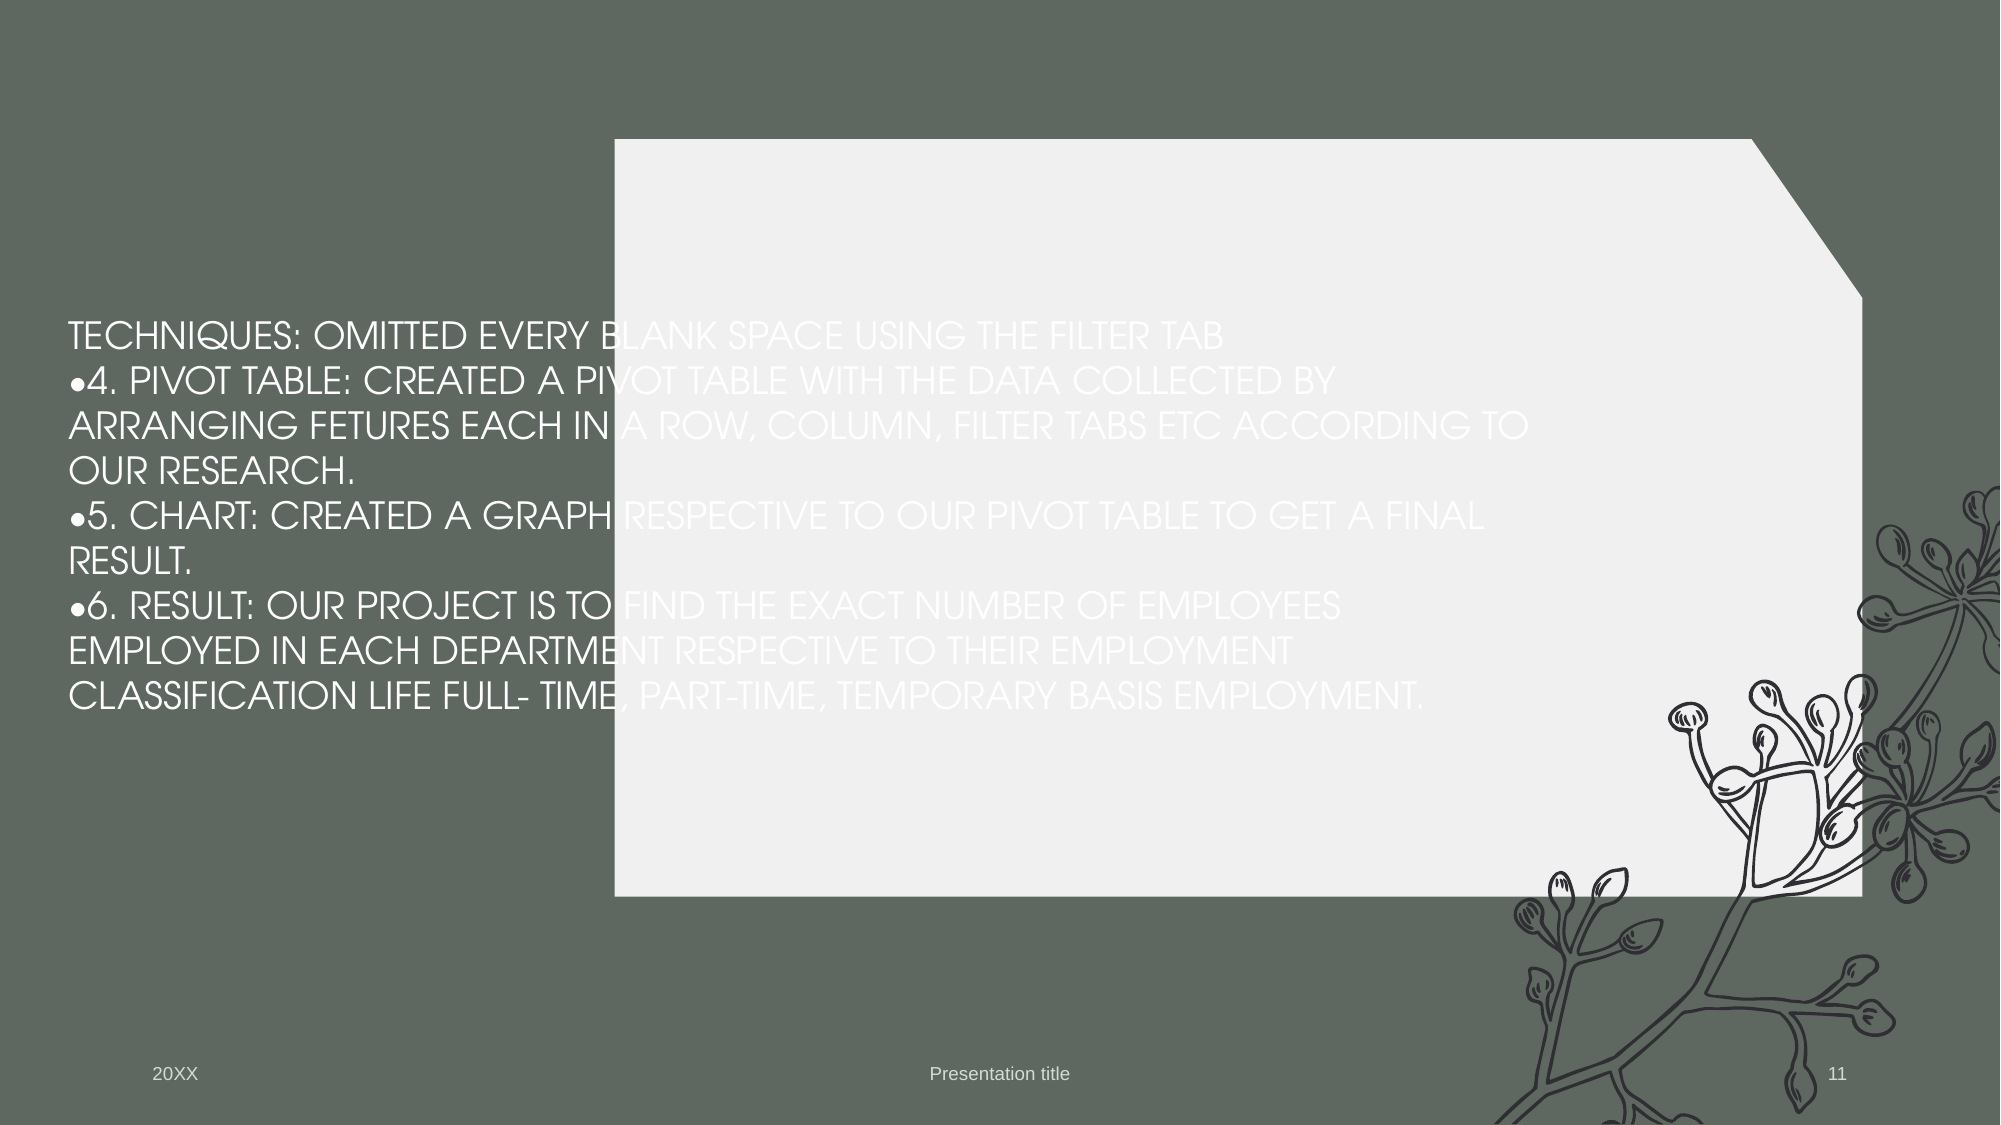

TECHNIQUES: OMITTED EVERY BLANK SPACE USING THE FILTER TAB
•4. PIVOT TABLE: CREATED A PIVOT TABLE WITH THE DATA COLLECTED BY ARRANGING FETURES EACH IN A ROW, COLUMN, FILTER TABS ETC ACCORDING TO OUR RESEARCH.
•5. CHART: CREATED A GRAPH RESPECTIVE TO OUR PIVOT TABLE TO GET A FINAL RESULT.
•6. RESULT: OUR PROJECT IS TO FIND THE EXACT NUMBER OF EMPLOYEES EMPLOYED IN EACH DEPARTMENT RESPECTIVE TO THEIR EMPLOYMENT CLASSIFICATION LIFE FULL- TIME, PART-TIME, TEMPORARY BASIS EMPLOYMENT.
20XX
Presentation title
11